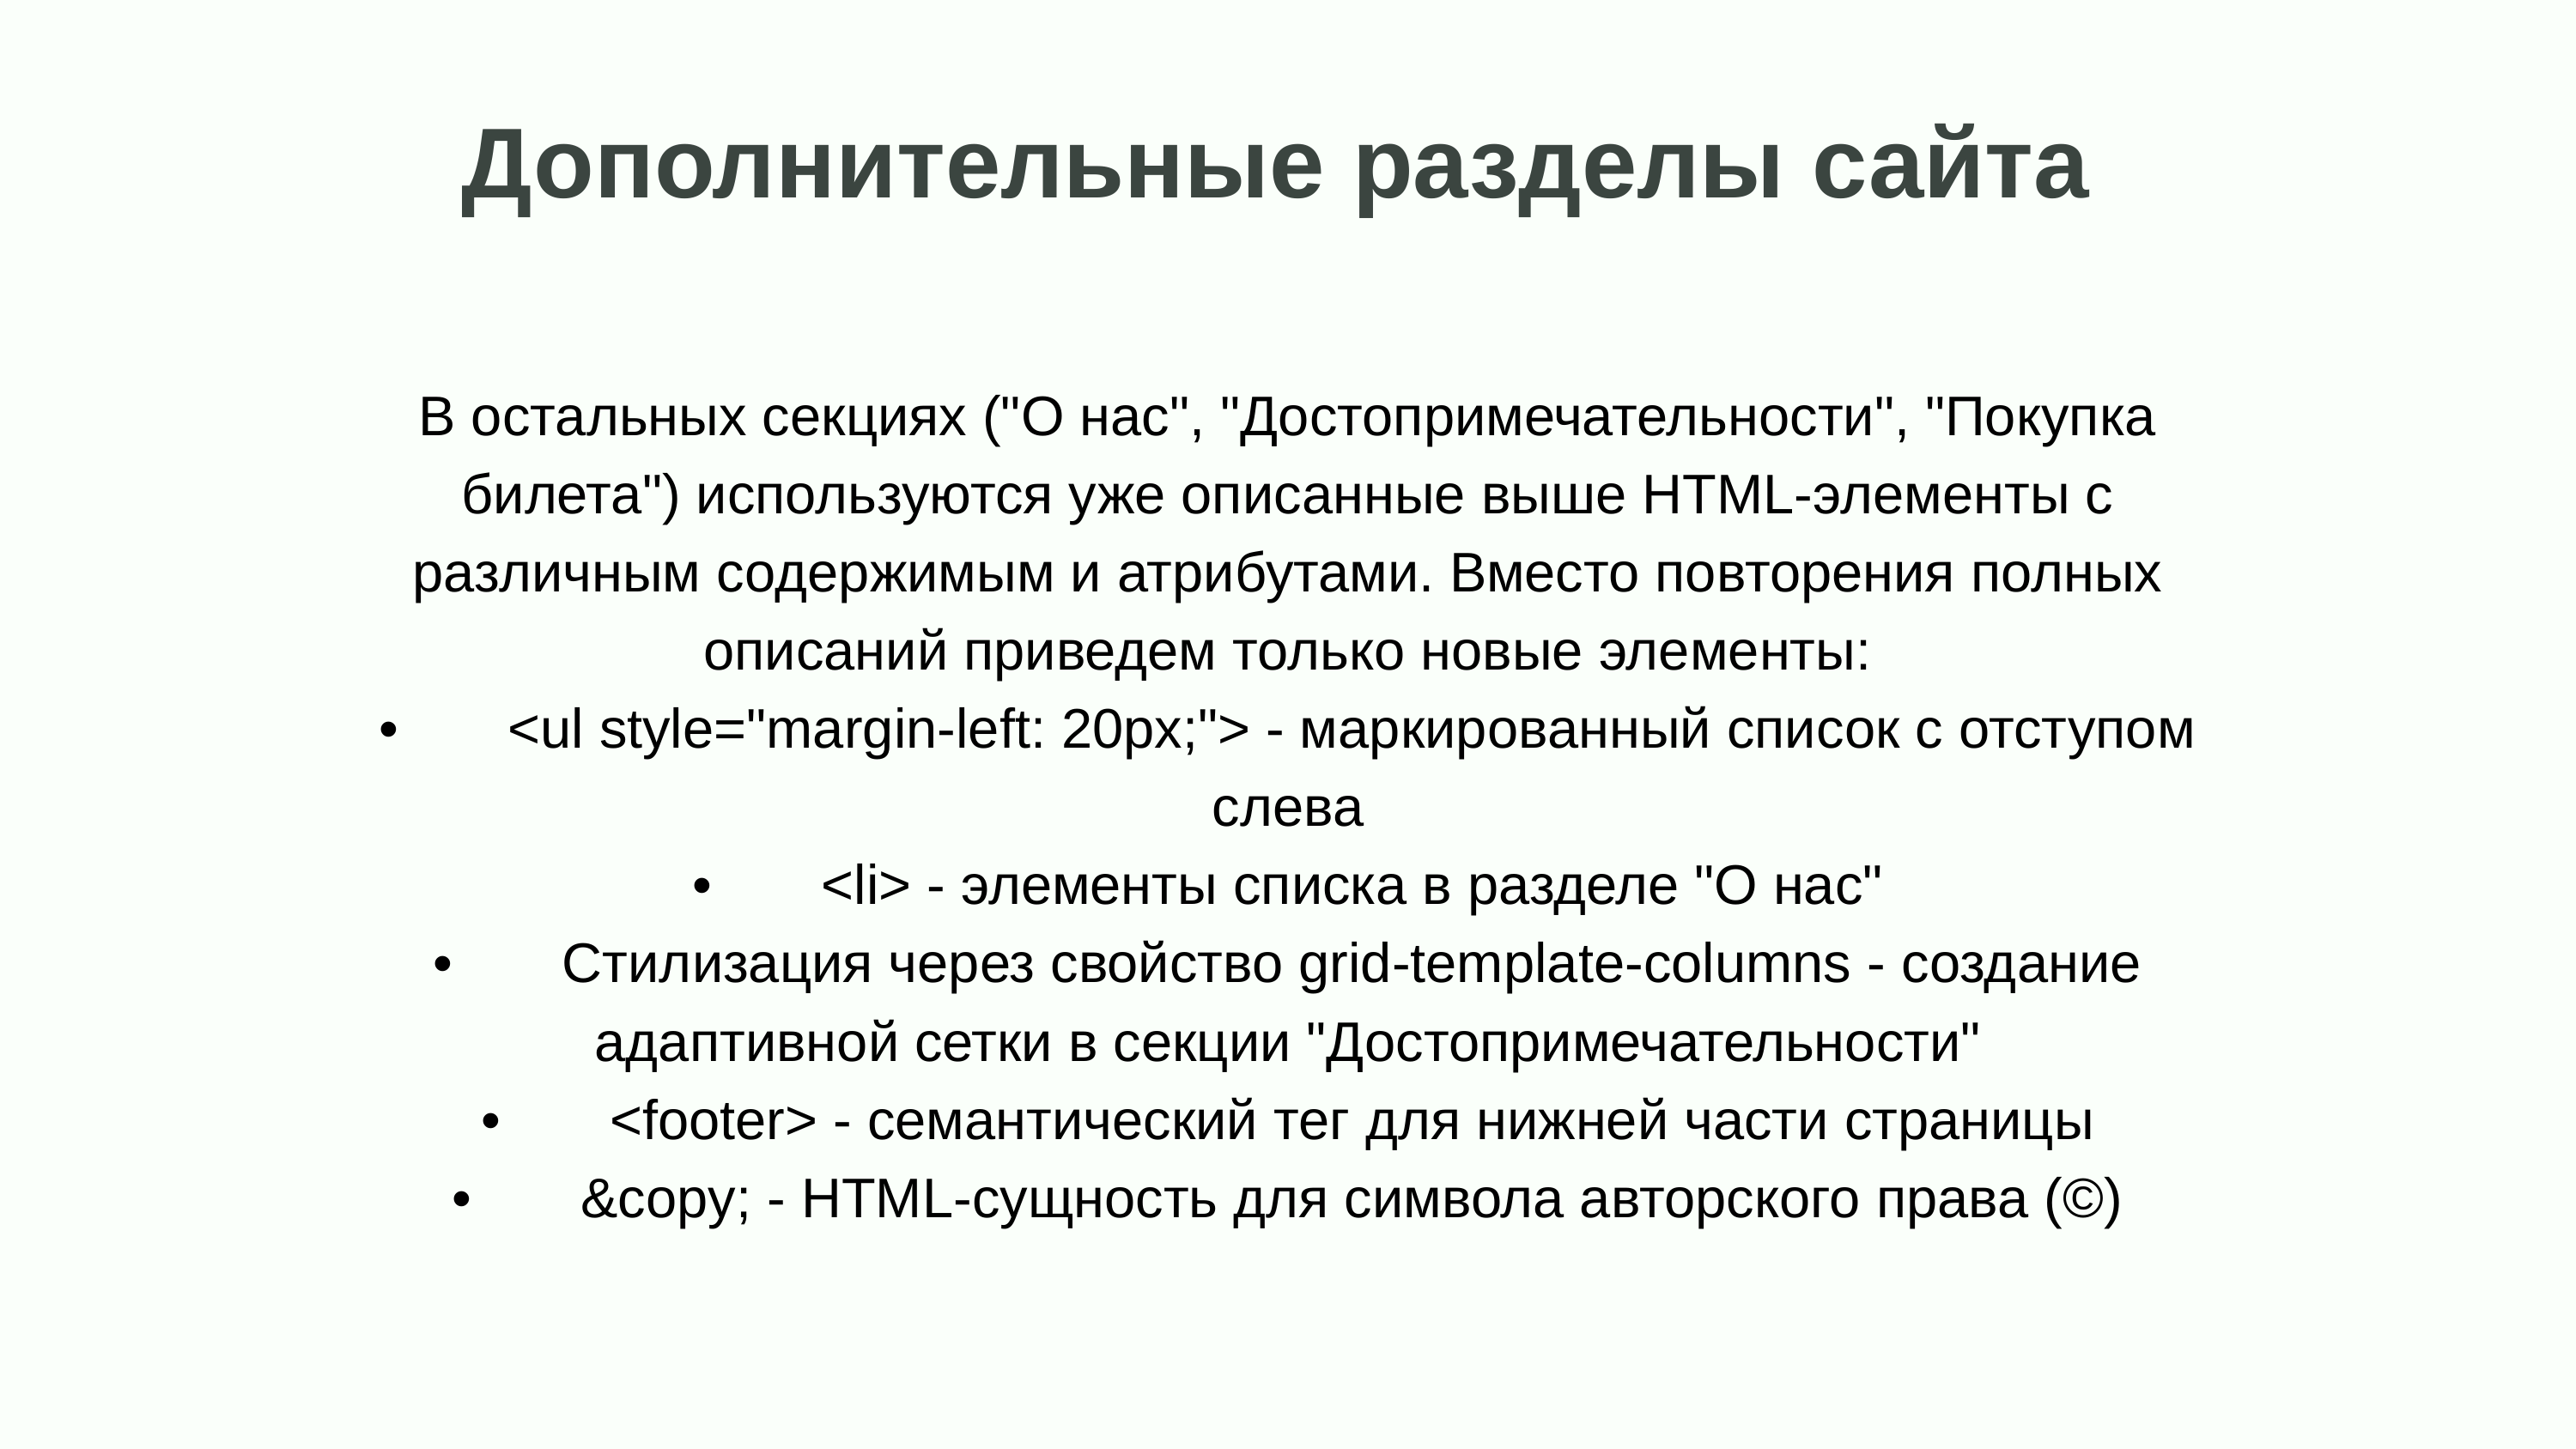

Дополнительные разделы сайта
В остальных секциях ("О нас", "Достопримечательности", "Покупка билета") используются уже описанные выше HTML-элементы с различным содержимым и атрибутами. Вместо повторения полных описаний приведем только новые элементы:
•	<ul style="margin-left: 20px;"> - маркированный список с отступом слева
•	<li> - элементы списка в разделе "О нас"
•	Стилизация через свойство grid-template-columns - создание адаптивной сетки в секции "Достопримечательности"
•	<footer> - семантический тег для нижней части страницы
•	&copy; - HTML-сущность для символа авторского права (©)